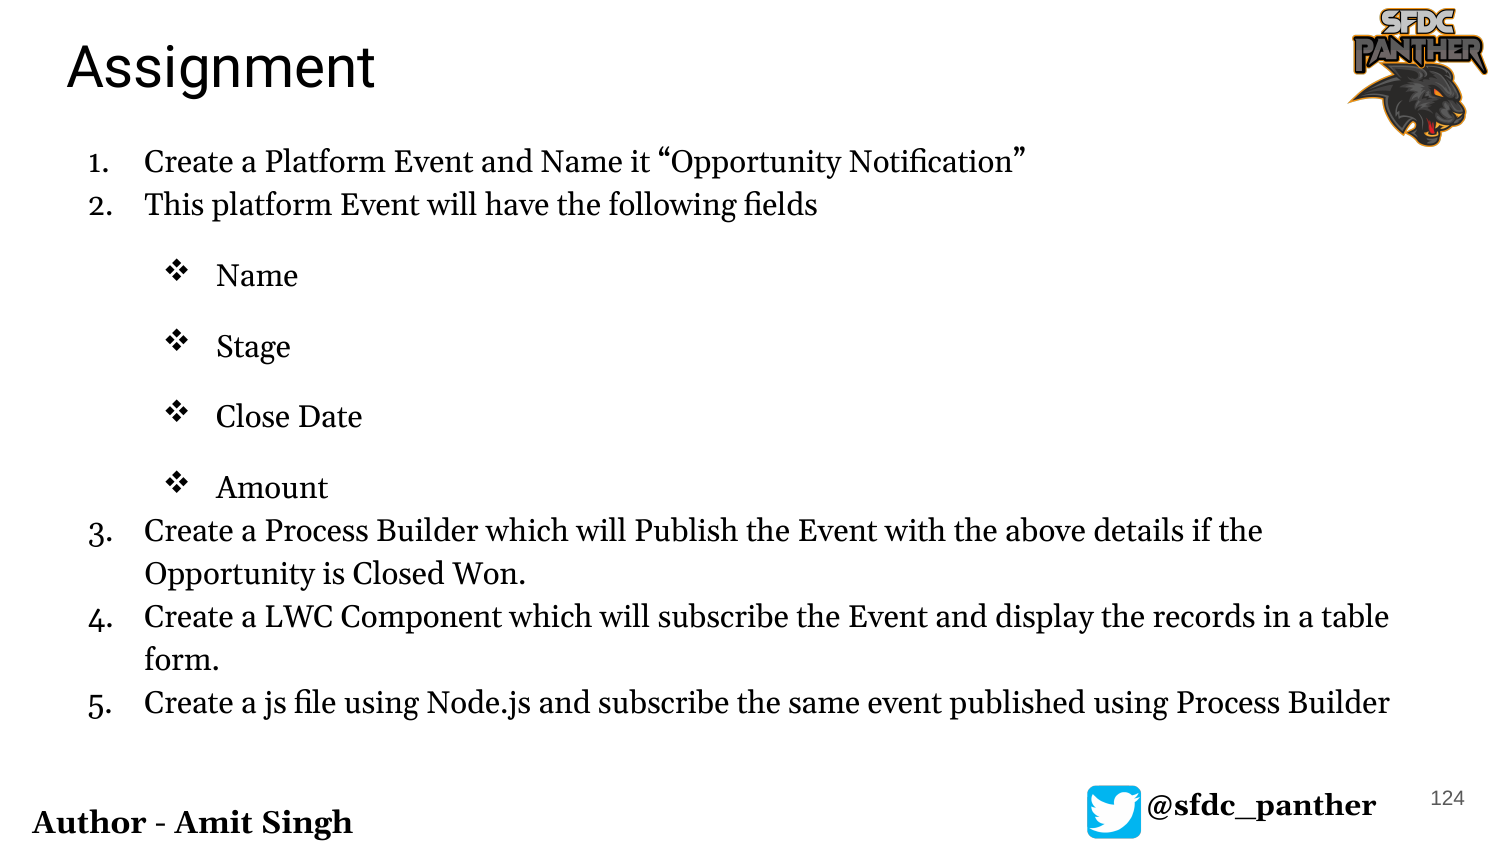

# Assignment
Create a Platform Event and Name it “Opportunity Notification”
This platform Event will have the following fields
Name
Stage
Close Date
Amount
Create a Process Builder which will Publish the Event with the above details if the Opportunity is Closed Won.
Create a LWC Component which will subscribe the Event and display the records in a table form.
Create a js file using Node.js and subscribe the same event published using Process Builder

124